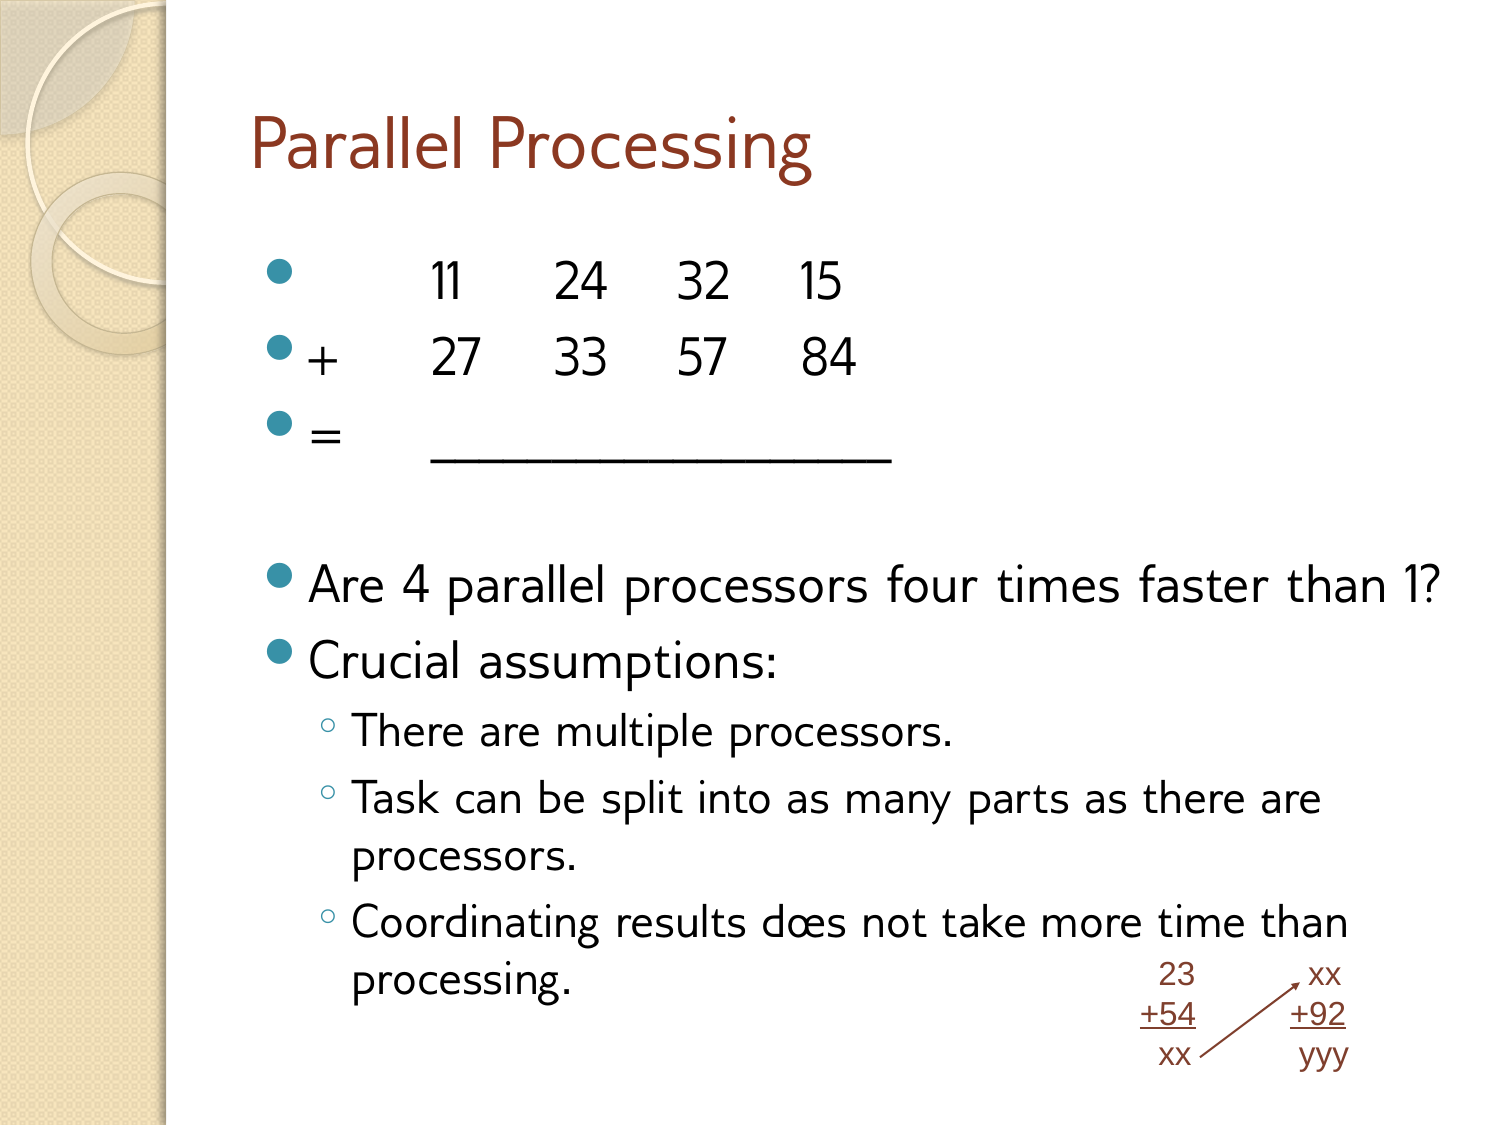

# Parallel Processing
 	11	24	32	15
+ 	27	33	57	84
=	___________________

Are 4 parallel processors four times faster than 1?
Crucial assumptions:
There are multiple processors.
Task can be split into as many parts as there are processors.
Coordinating results does not take more time than processing.
  23	  xx
+54	+92
  xx	 yyy